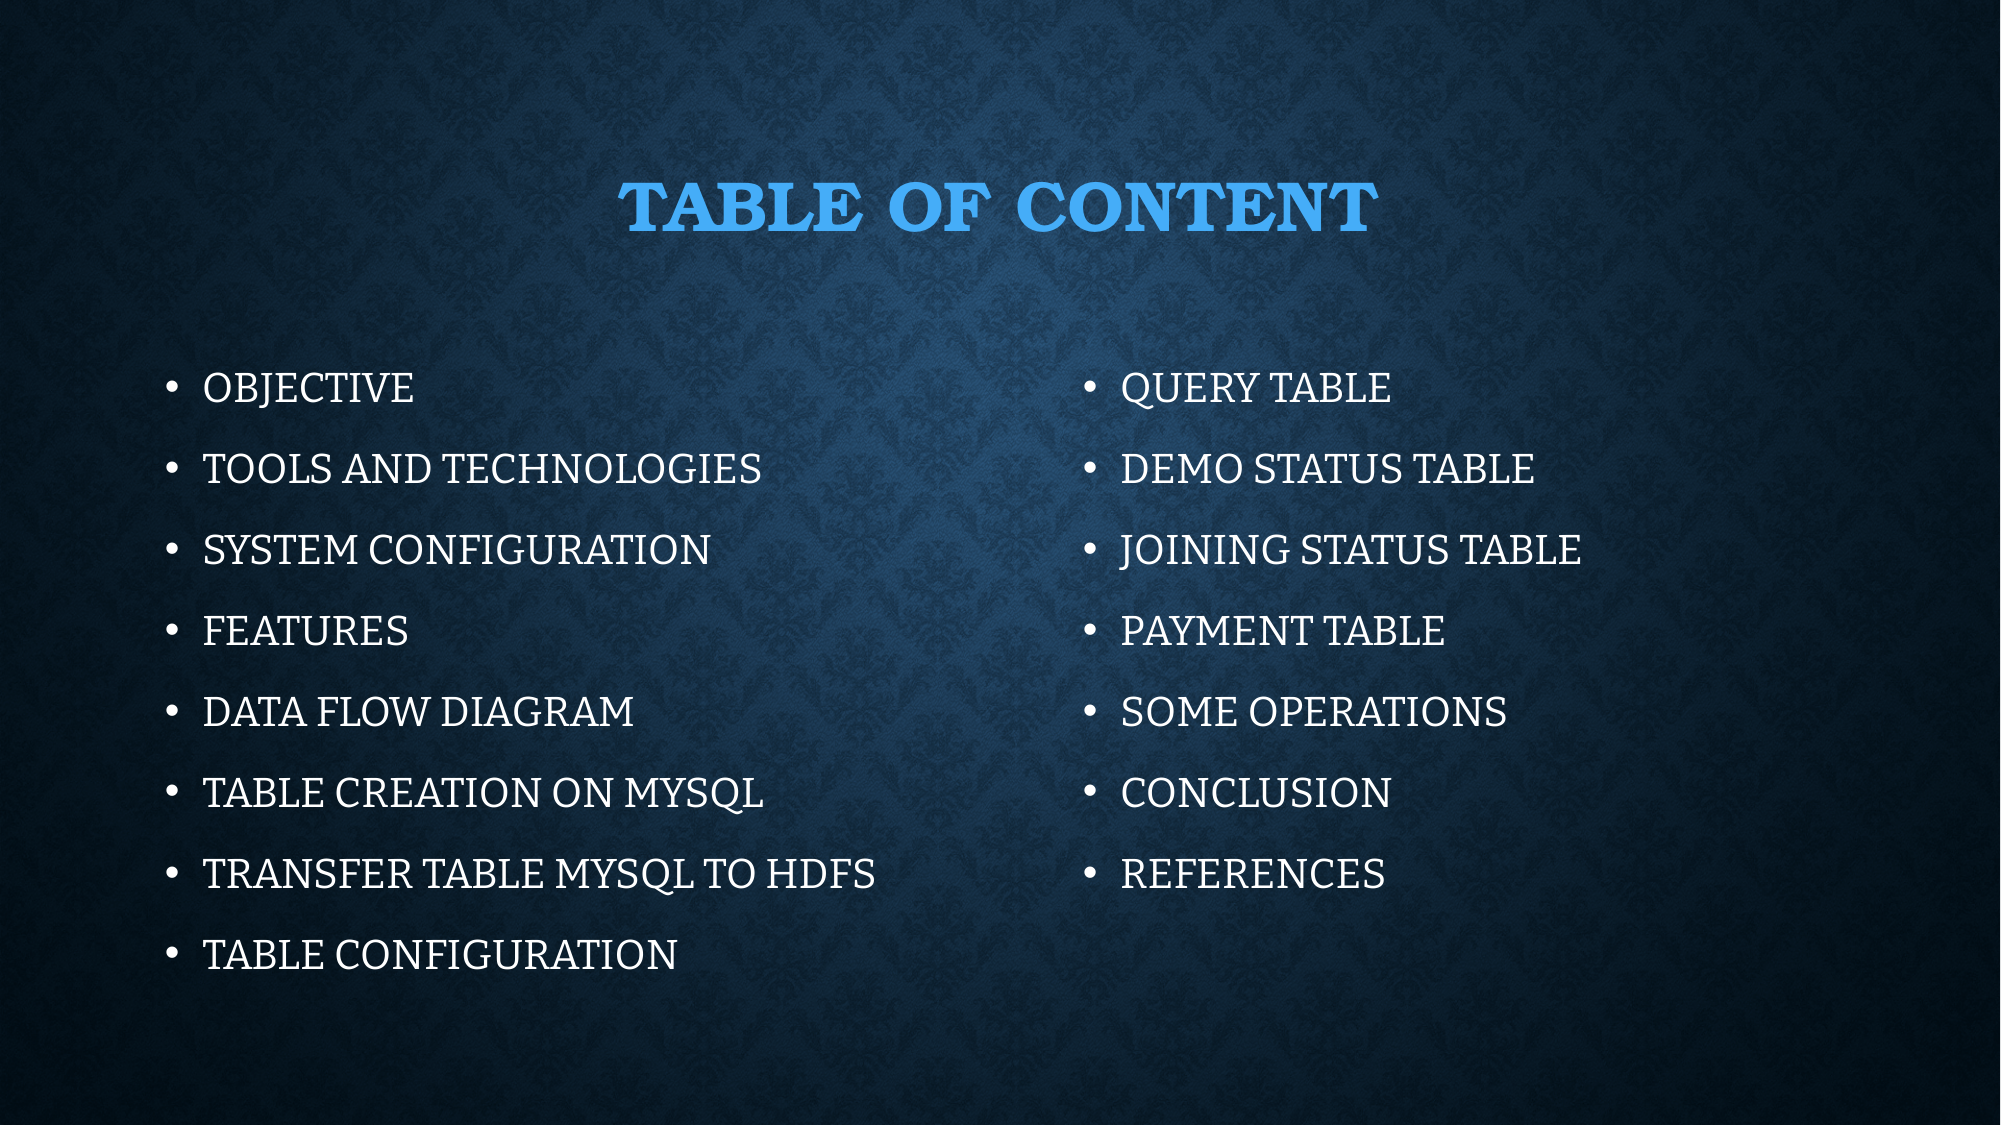

Table of content
OBJECTIVE
TOOLS AND TECHNOLOGIES
SYSTEM CONFIGURATION
FEATURES
DATA FLOW DIAGRAM
TABLE CREATION ON MYSQL
TRANSFER TABLE MYSQL TO HDFS
TABLE CONFIGURATION

QUERY TABLE
DEMO STATUS TABLE
JOINING STATUS TABLE
PAYMENT TABLE
SOME OPERATIONS
CONCLUSION
REFERENCES